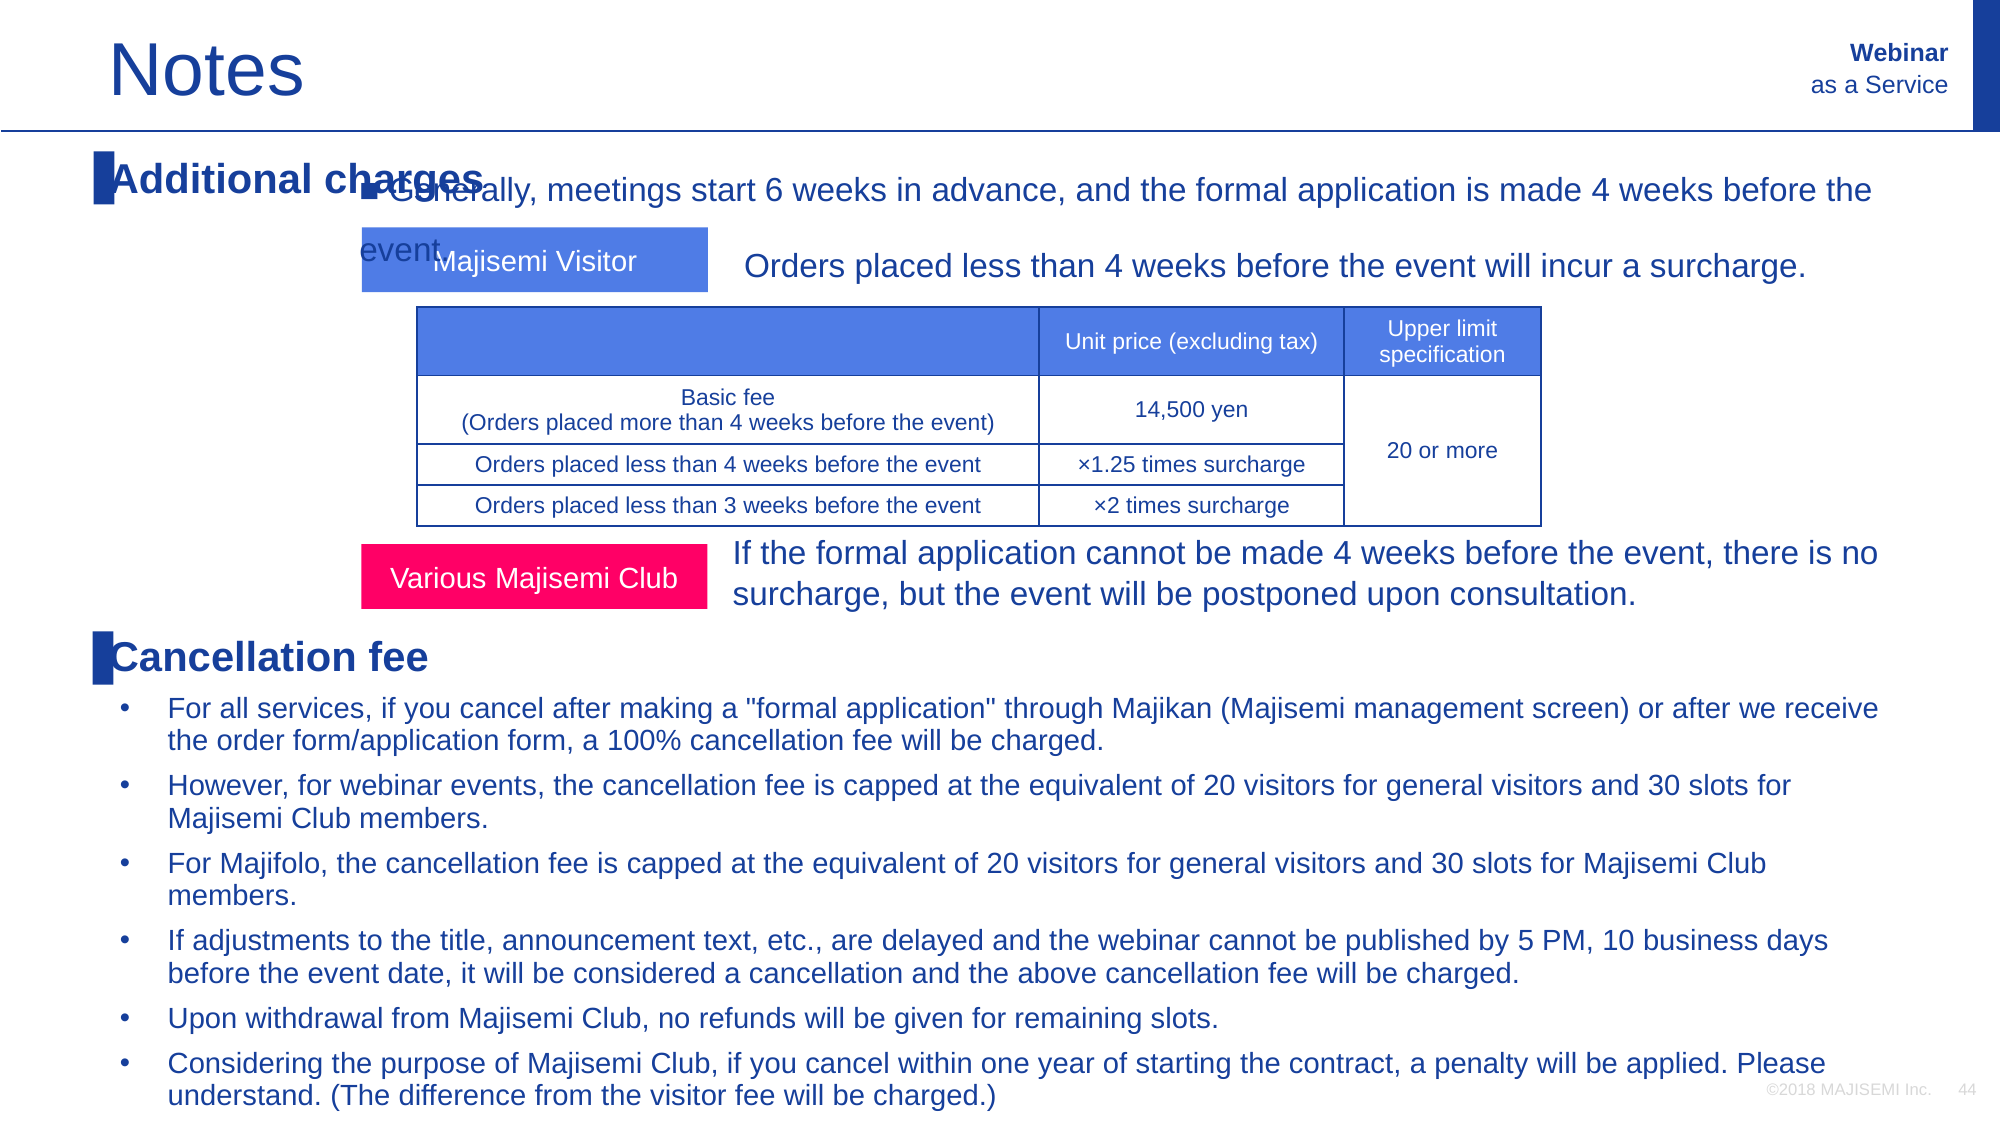

Notes
Webinar
as a Service
■ Generally, meetings start 6 weeks in advance, and the formal application is made 4 weeks before the event.
Additional charges

Cancellation fee
For all services, if you cancel after making a "formal application" through Majikan (Majisemi management screen) or after we receive the order form/application form, a 100% cancellation fee will be charged.
However, for webinar events, the cancellation fee is capped at the equivalent of 20 visitors for general visitors and 30 slots for Majisemi Club members.
For Majifolo, the cancellation fee is capped at the equivalent of 20 visitors for general visitors and 30 slots for Majisemi Club members.
If adjustments to the title, announcement text, etc., are delayed and the webinar cannot be published by 5 PM, 10 business days before the event date, it will be considered a cancellation and the above cancellation fee will be charged.
Upon withdrawal from Majisemi Club, no refunds will be given for remaining slots.
Considering the purpose of Majisemi Club, if you cancel within one year of starting the contract, a penalty will be applied. Please understand. (The difference from the visitor fee will be charged.)

Orders placed less than 4 weeks before the event will incur a surcharge.
Majisemi Visitor
|  | Unit price (excluding tax) | Upper limit specification |
| --- | --- | --- |
| Basic fee (Orders placed more than 4 weeks before the event) | 14,500 yen | 20 or more |
| Orders placed less than 4 weeks before the event | ×1.25 times surcharge |  |
| Orders placed less than 3 weeks before the event | ×2 times surcharge |  |
If the formal application cannot be made 4 weeks before the event, there is no surcharge, but the event will be postponed upon consultation.
Various Majisemi Club

©2018 MAJISEMI Inc.
44